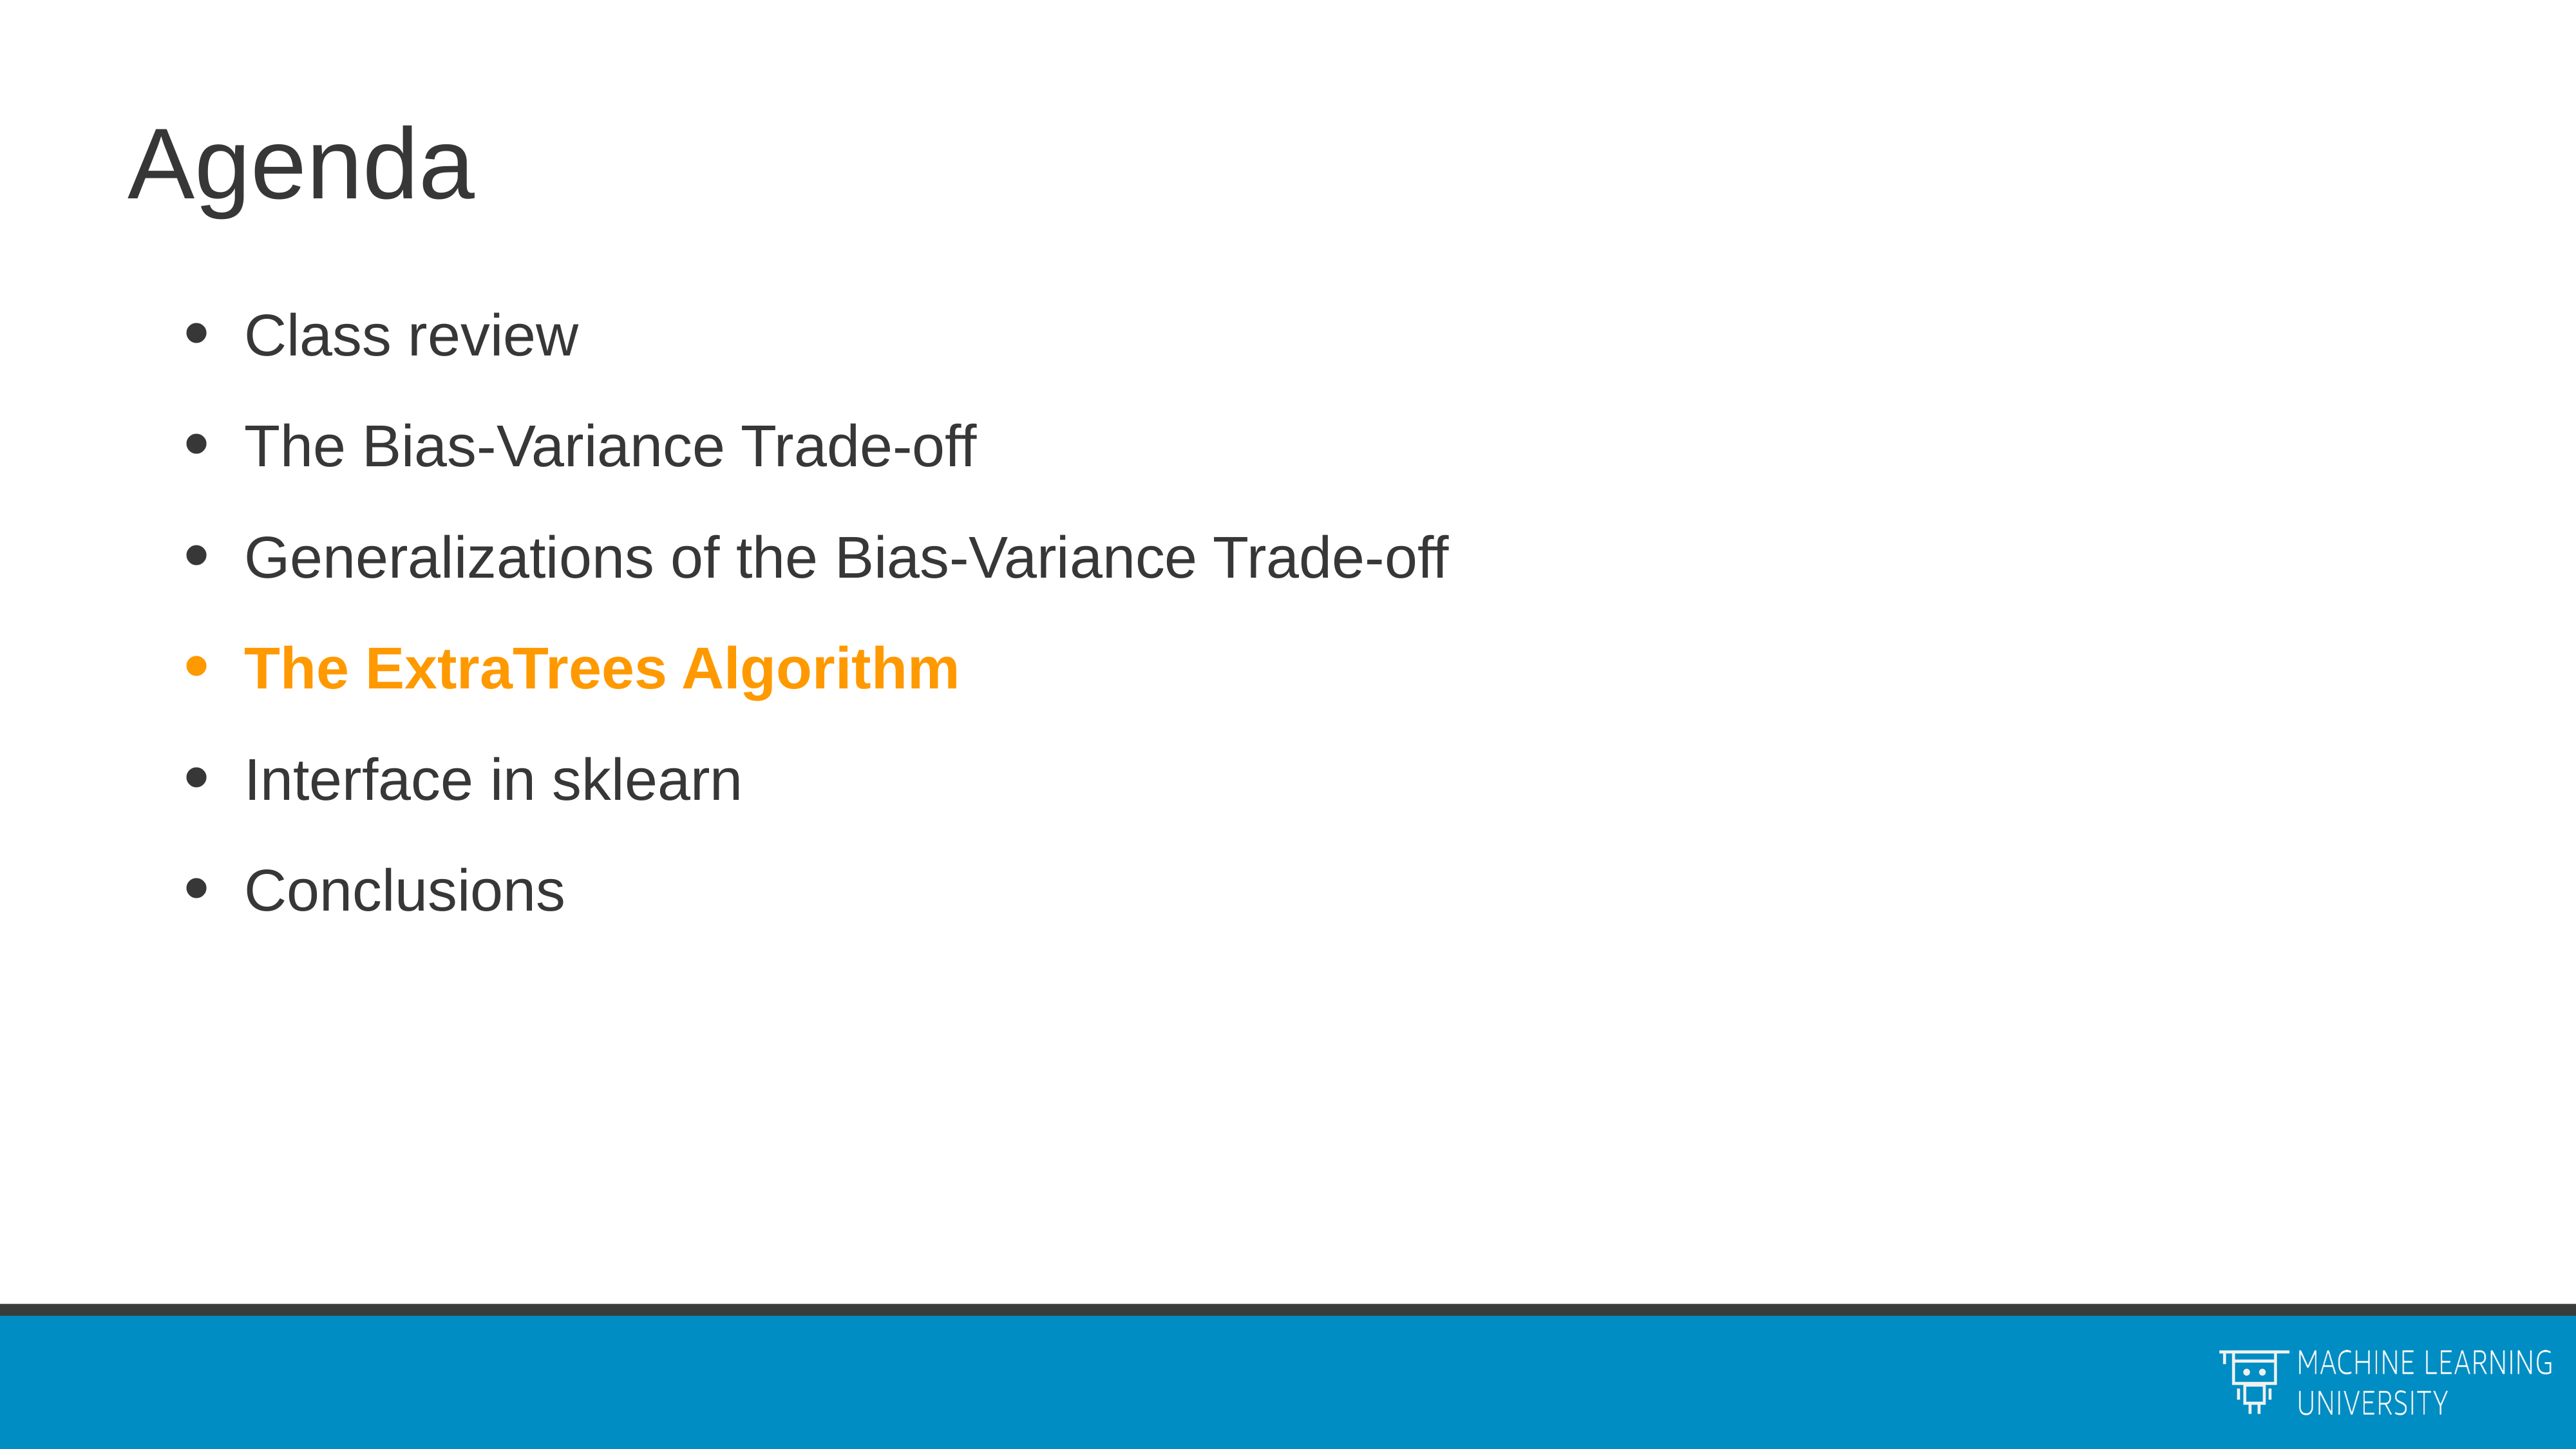

# Agenda
Class review
The Bias-Variance Trade-off
Generalizations of the Bias-Variance Trade-off
The ExtraTrees Algorithm
Interface in sklearn
Conclusions